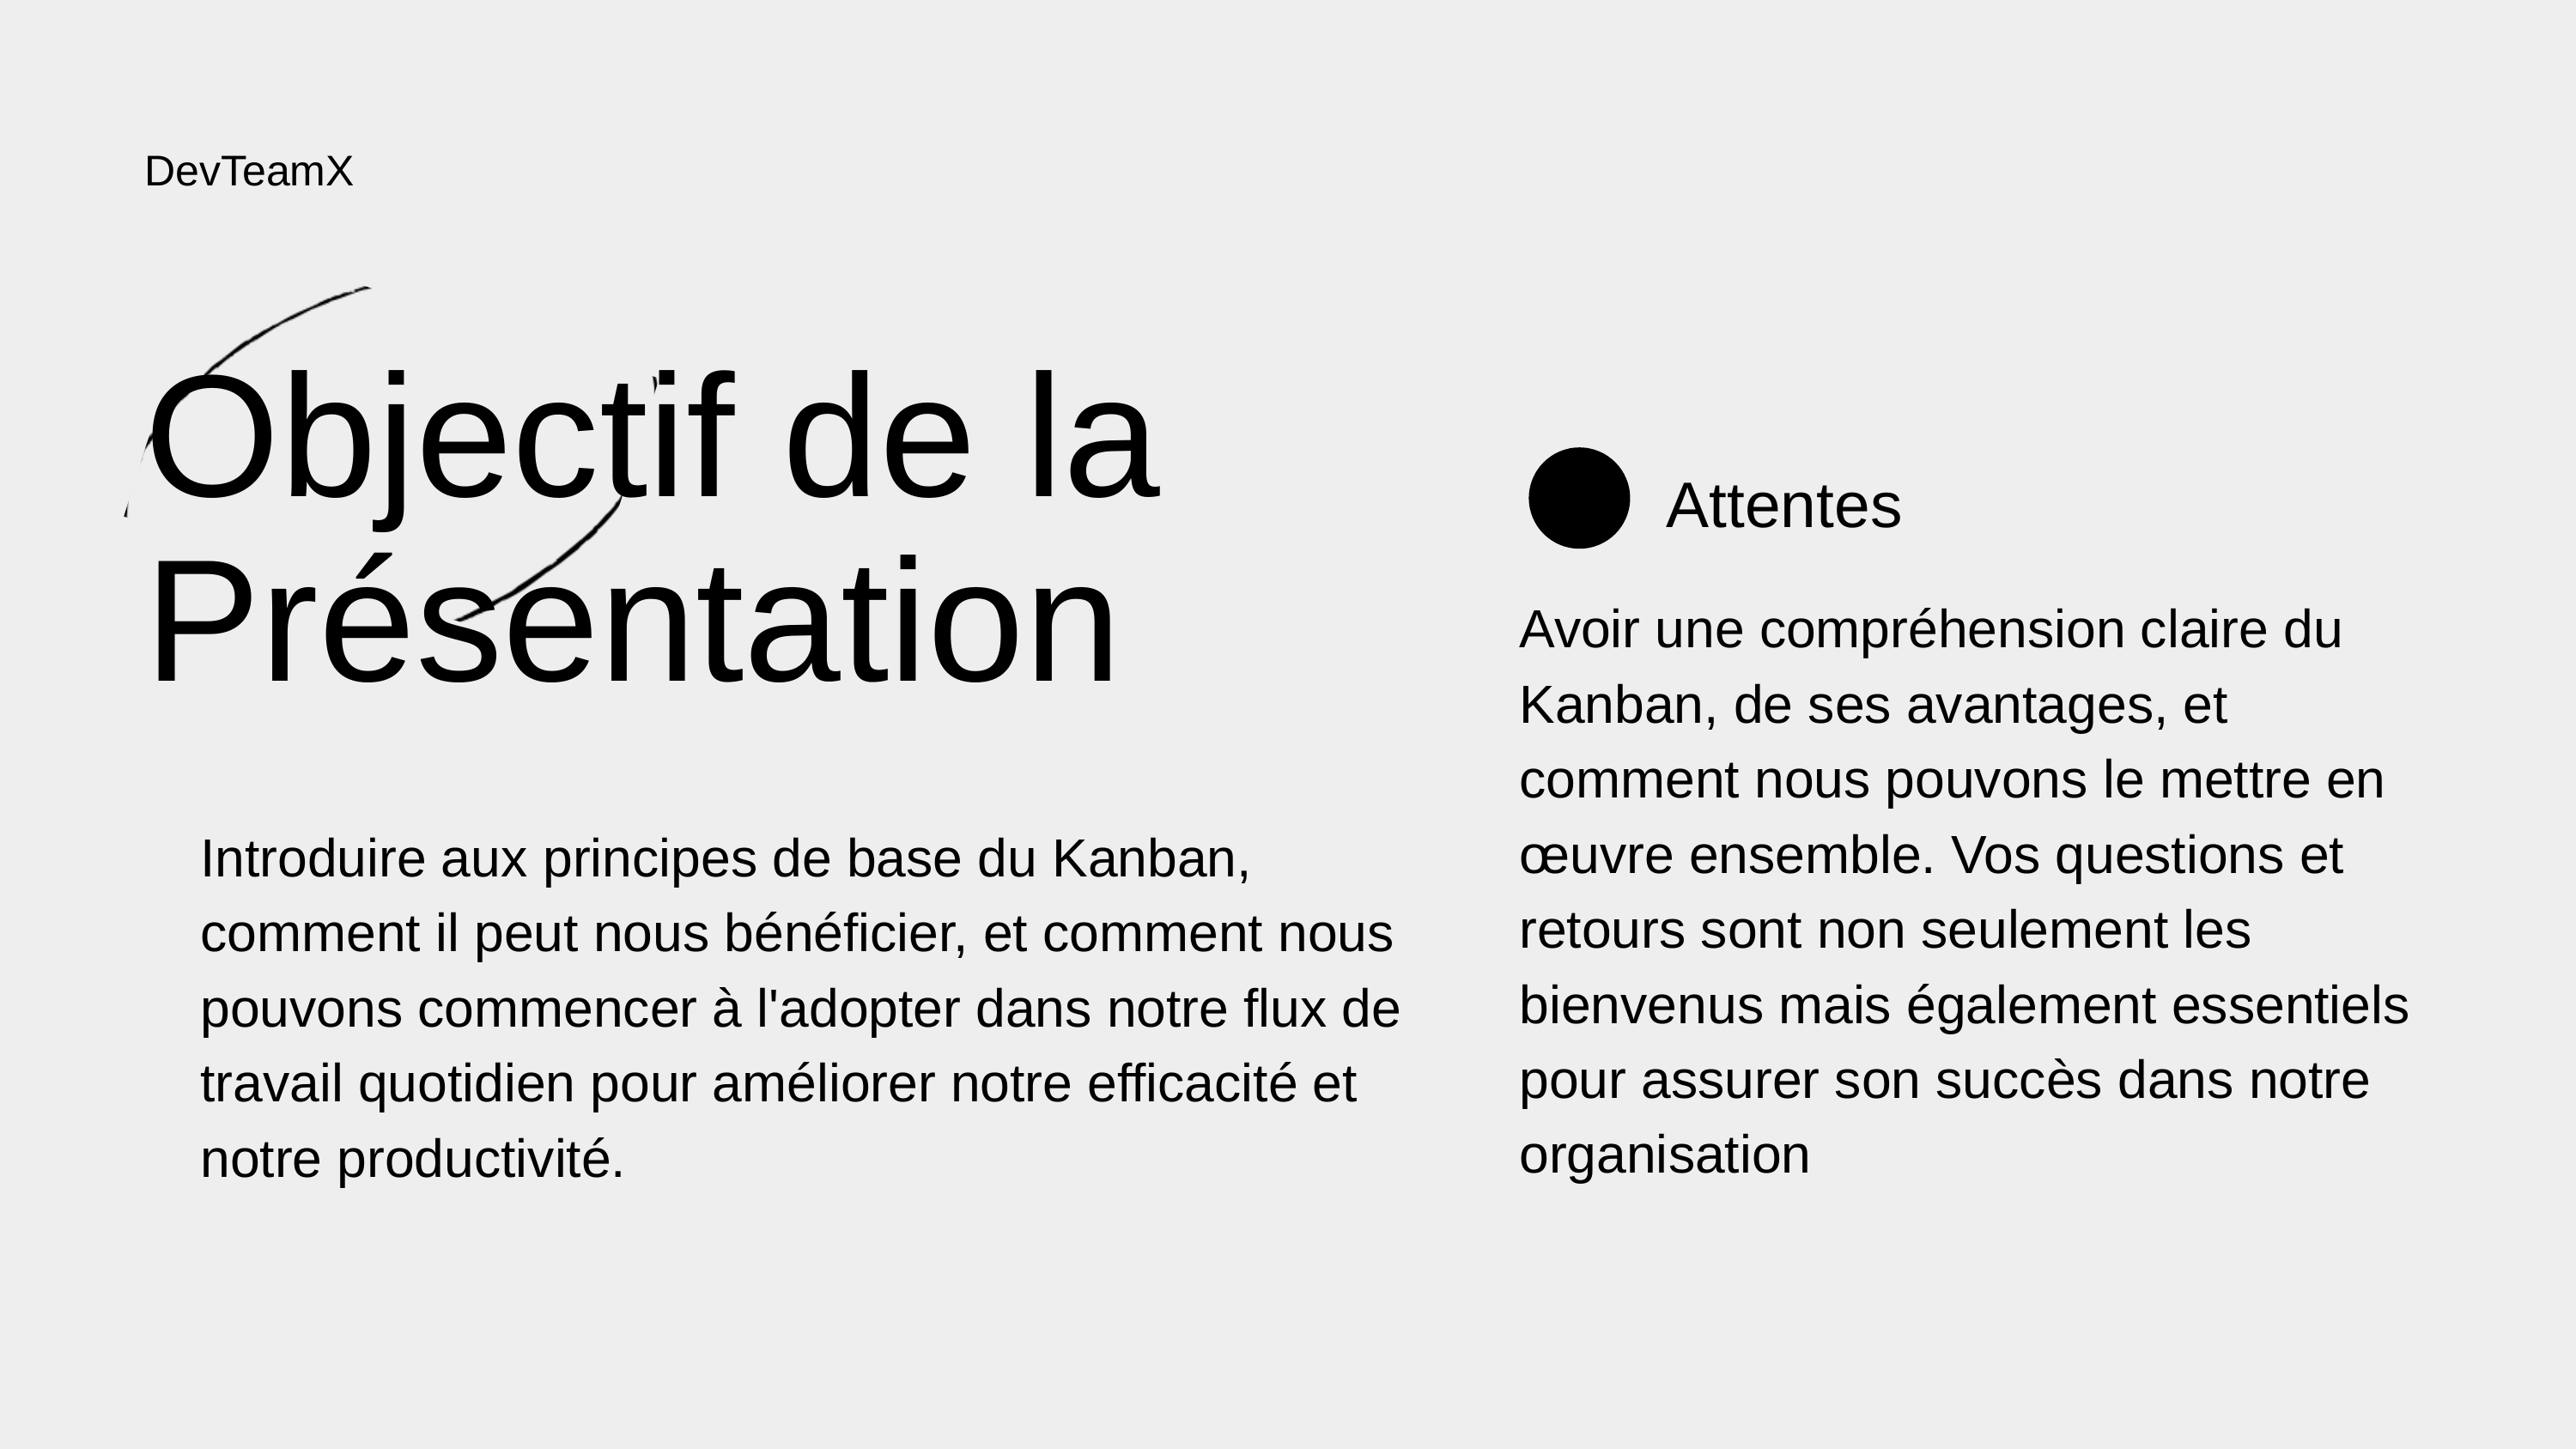

DevTeamX

Objectif de la Présentation

Attentes
Avoir une compréhension claire du Kanban, de ses avantages, et comment nous pouvons le mettre en œuvre ensemble. Vos questions et retours sont non seulement les bienvenus mais également essentiels pour assurer son succès dans notre organisation
Introduire aux principes de base du Kanban, comment il peut nous bénéficier, et comment nous pouvons commencer à l'adopter dans notre flux de travail quotidien pour améliorer notre efficacité et notre productivité.